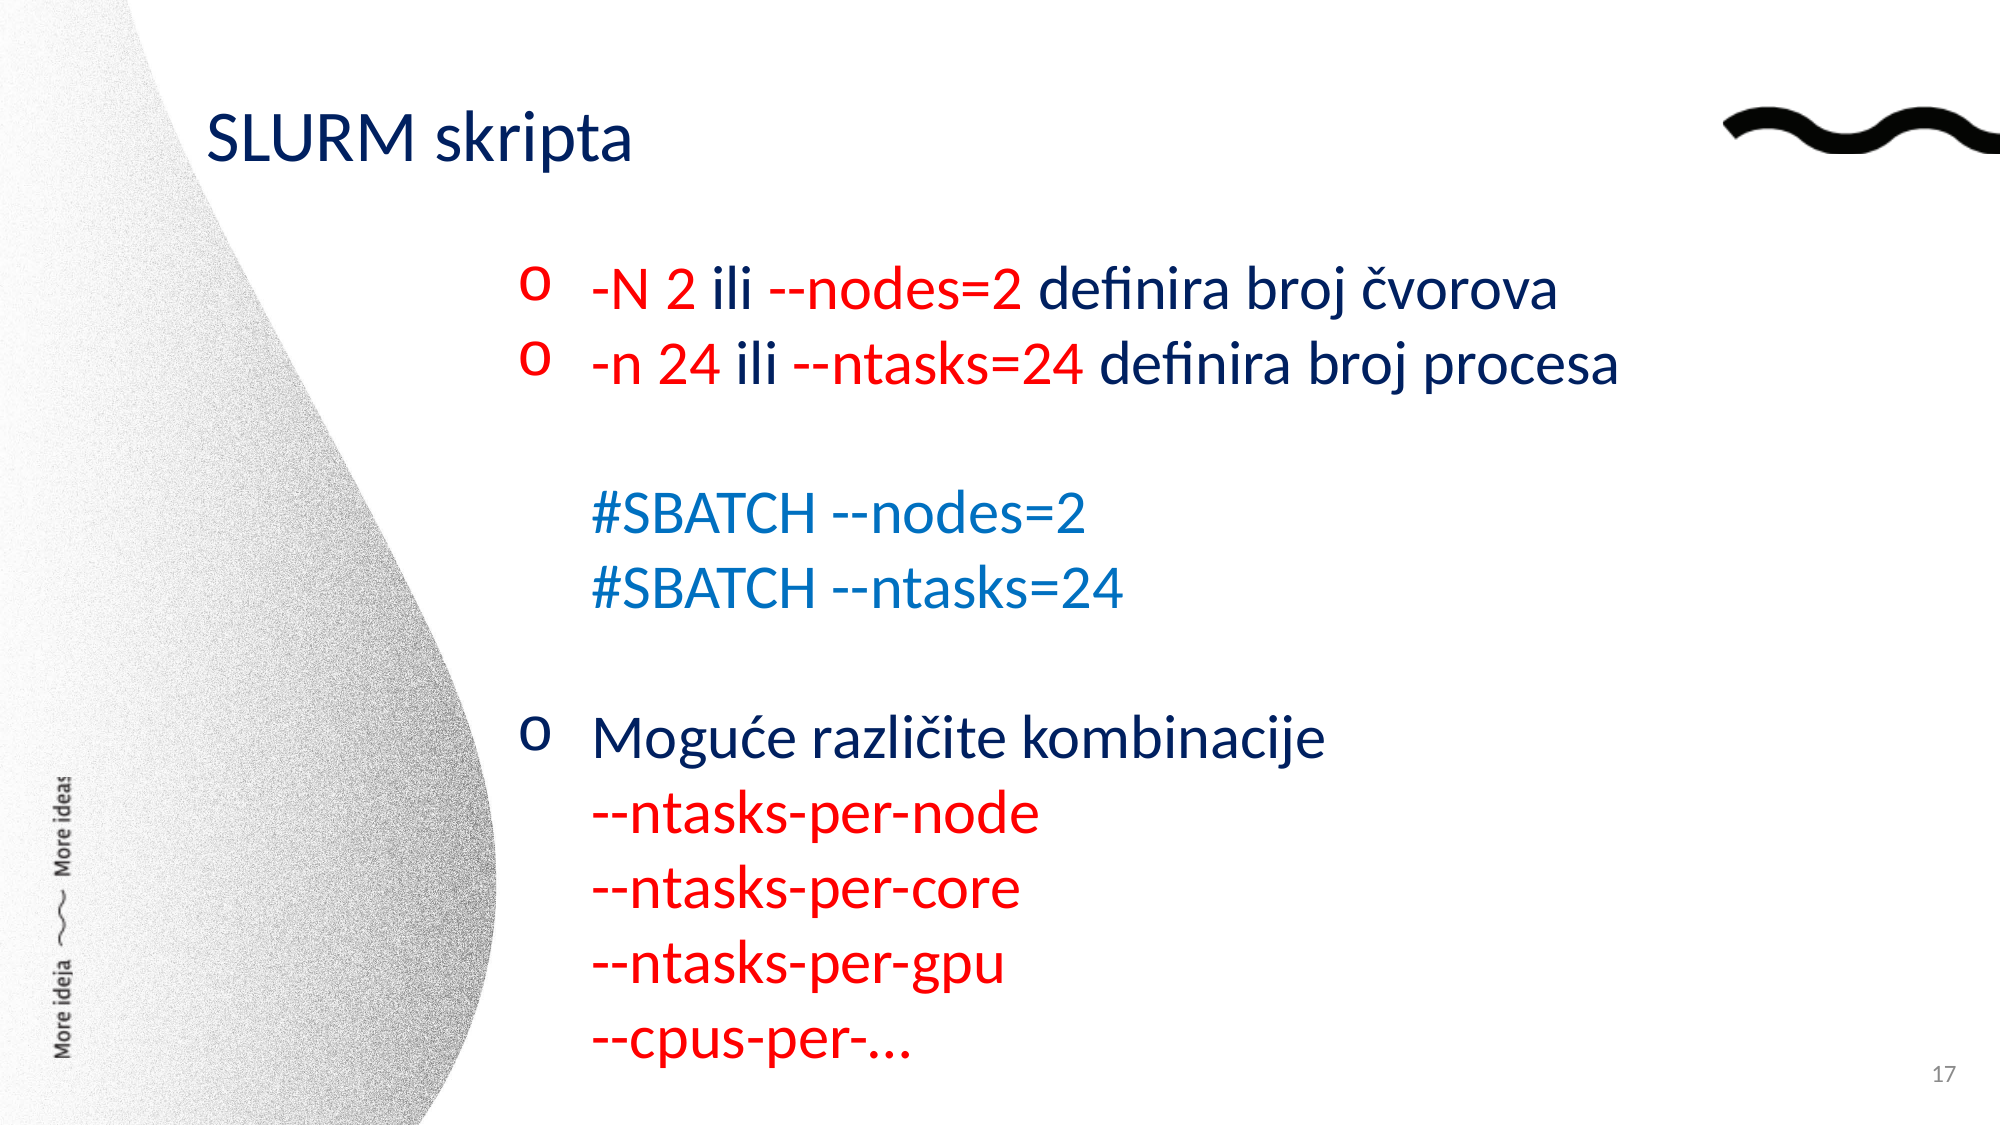

SLURM skripta
-N 2 ili --nodes=2 definira broj čvorova
-n 24 ili --ntasks=24 definira broj procesa

#SBATCH --nodes=2
#SBATCH --ntasks=24

Moguće različite kombinacije
--ntasks-per-node
--ntasks-per-core
--ntasks-per-gpu
--cpus-per-…
17